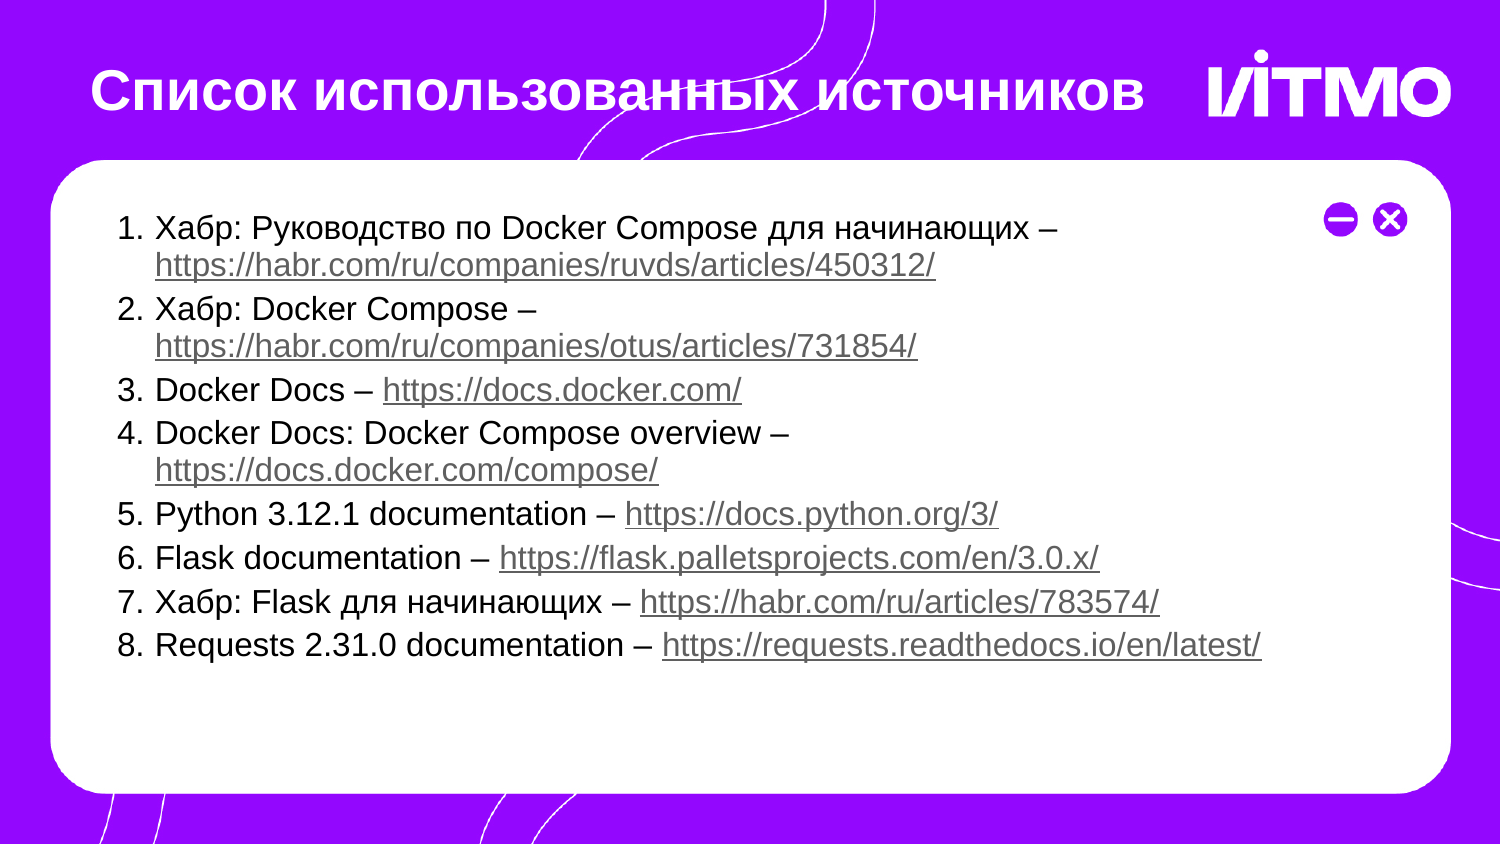

Список использованных источников
# 1.	Хабр: Руководство по Docker Compose для начинающих – https://habr.com/ru/companies/ruvds/articles/450312/
2.	Хабр: Docker Compose – https://habr.com/ru/companies/otus/articles/731854/
3.	Docker Docs – https://docs.docker.com/
4.	Docker Docs: Docker Compose overview – https://docs.docker.com/compose/
5.	Python 3.12.1 documentation – https://docs.python.org/3/
6.	Flask documentation – https://flask.palletsprojects.com/en/3.0.x/
7.	Хабр: Flask для начинающих – https://habr.com/ru/articles/783574/
8. 	Requests 2.31.0 documentation – https://requests.readthedocs.io/en/latest/